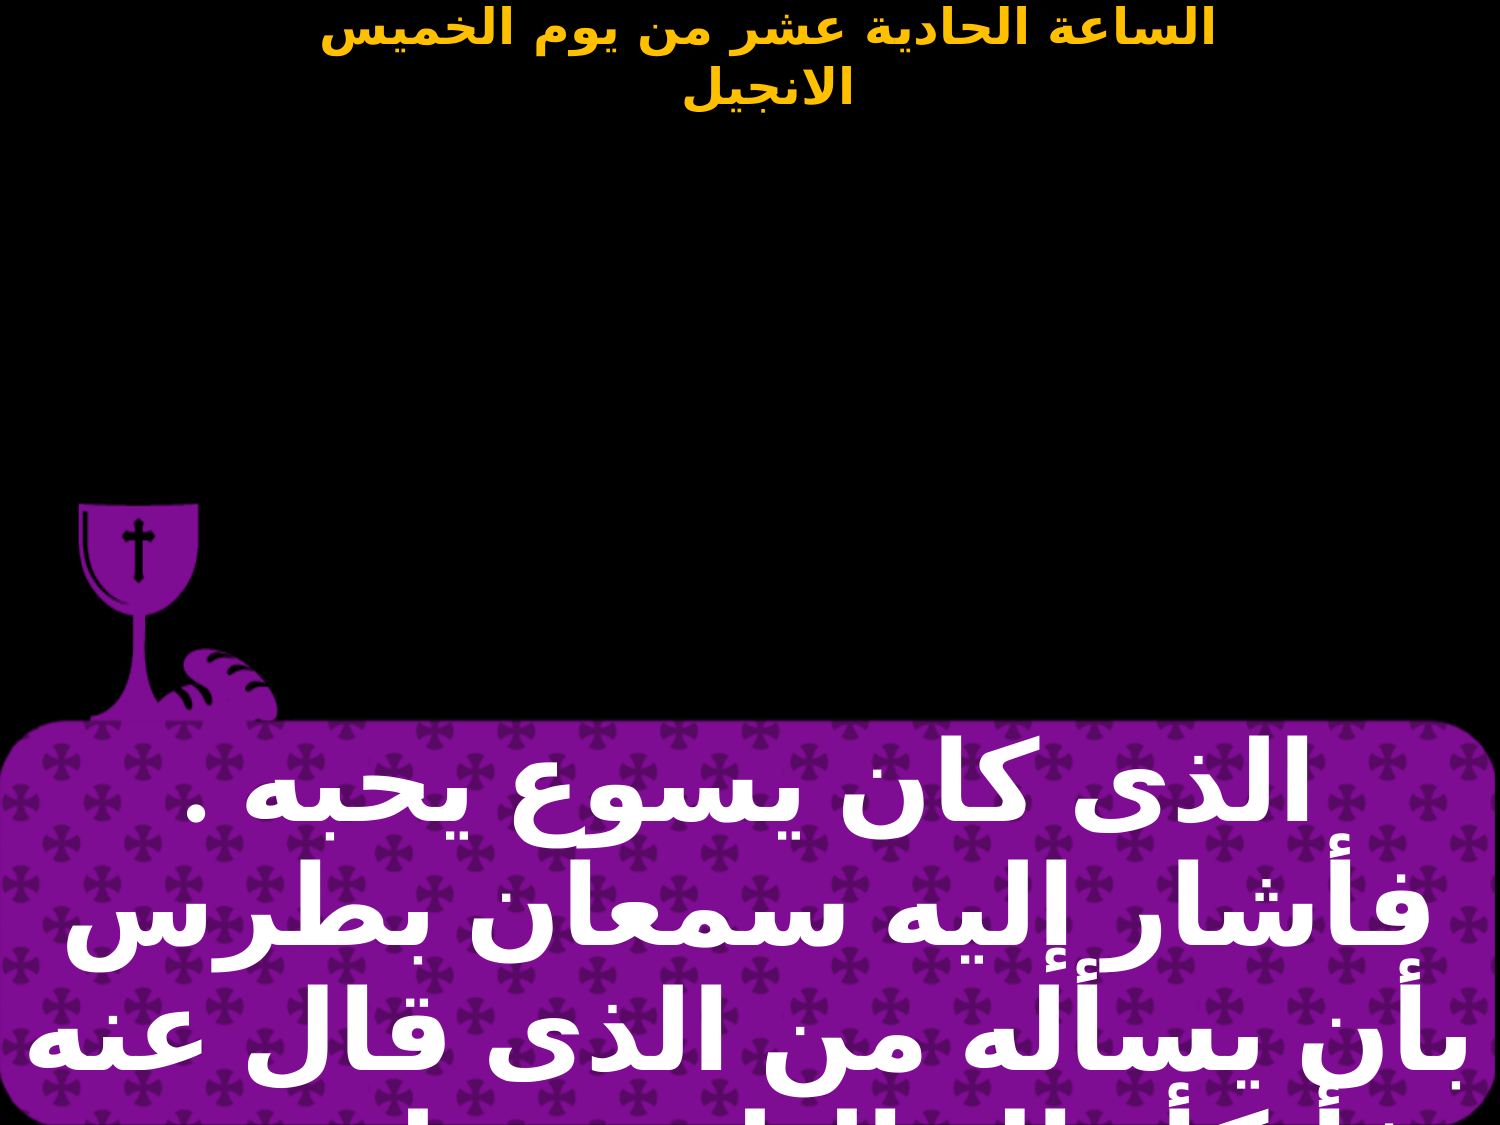

| الذى كان يسوع يحبه . فأشار إليه سمعان بطرس بأن يسأله من الذى قال عنه . فأتكأ ذاك التلميذ على صدر |
| --- |